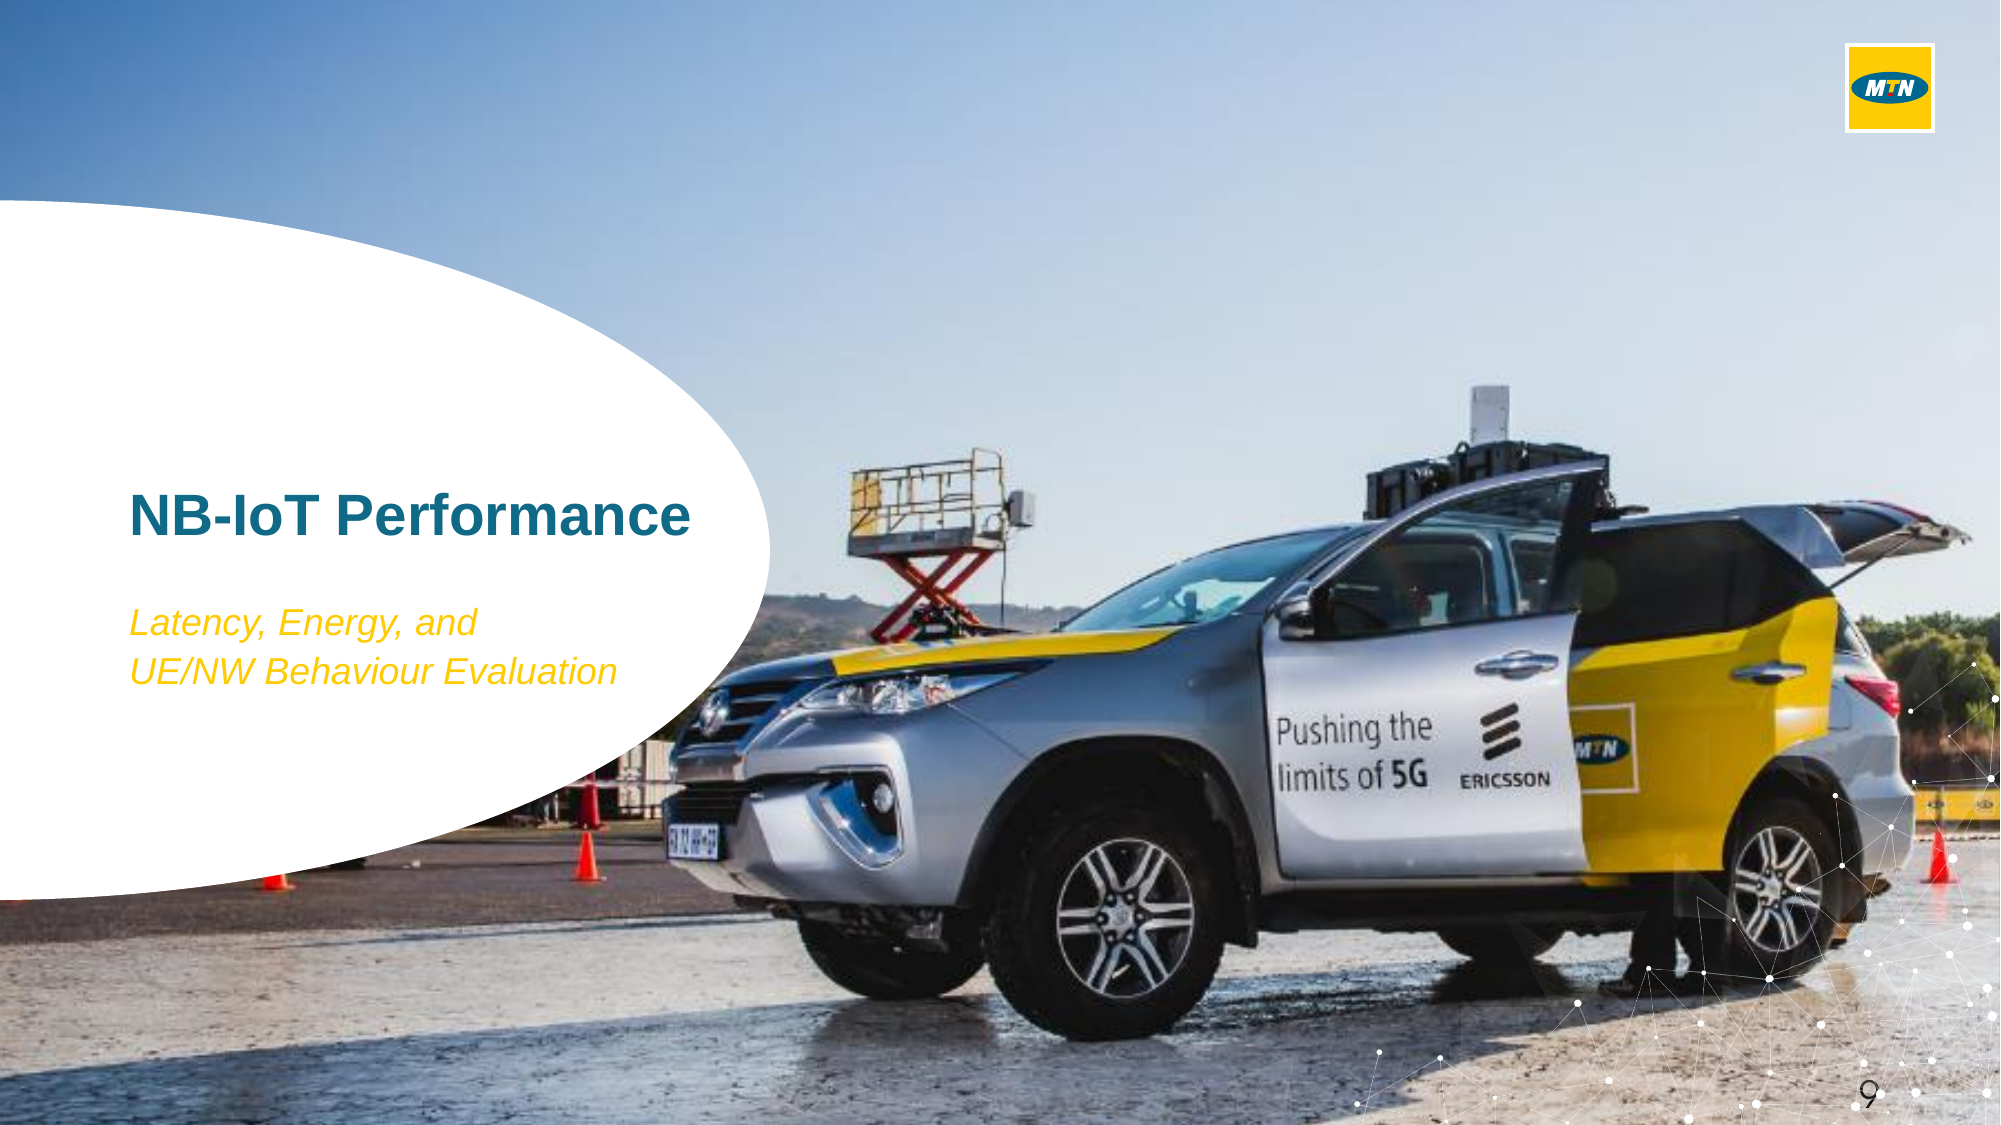

# NB-IoT Performance
Latency, Energy, and
UE/NW Behaviour Evaluation
9